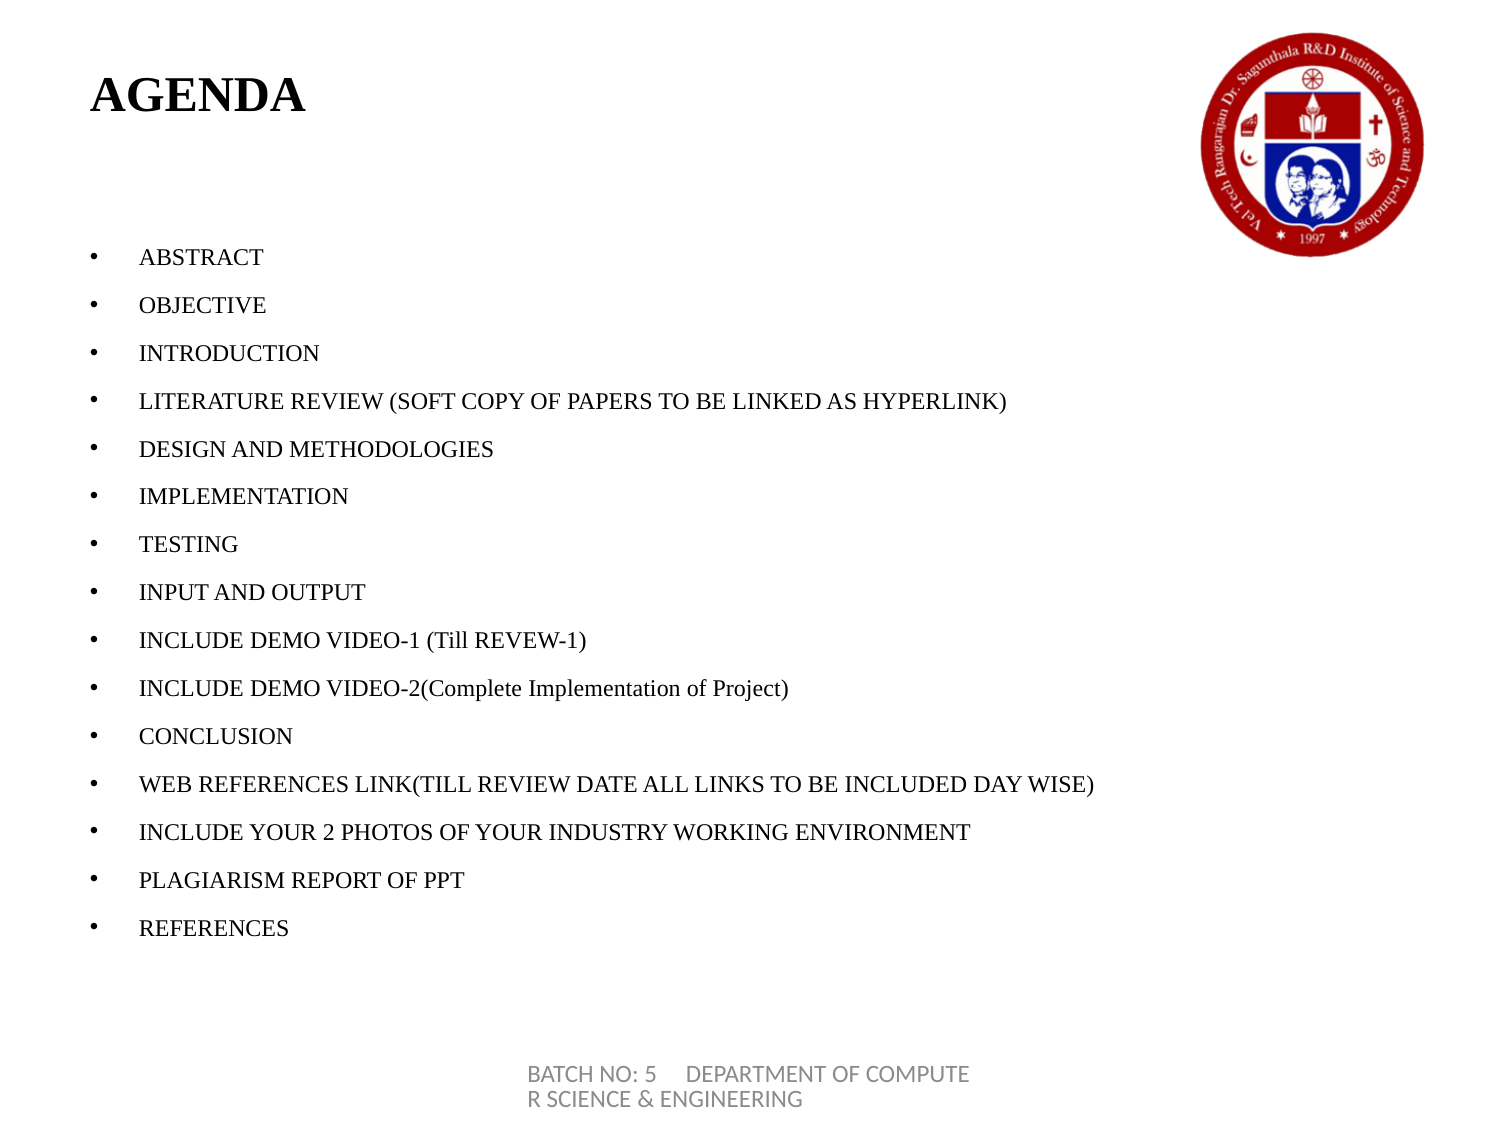

AGENDA
ABSTRACT
OBJECTIVE
INTRODUCTION
LITERATURE REVIEW (SOFT COPY OF PAPERS TO BE LINKED AS HYPERLINK)
DESIGN AND METHODOLOGIES
IMPLEMENTATION
TESTING
INPUT AND OUTPUT
INCLUDE DEMO VIDEO-1 (Till REVEW-1)
INCLUDE DEMO VIDEO-2(Complete Implementation of Project)
CONCLUSION
WEB REFERENCES LINK(TILL REVIEW DATE ALL LINKS TO BE INCLUDED DAY WISE)
INCLUDE YOUR 2 PHOTOS OF YOUR INDUSTRY WORKING ENVIRONMENT
PLAGIARISM REPORT OF PPT
REFERENCES

BATCH NO: 5     DEPARTMENT OF COMPUTER SCIENCE & ENGINEERING
3